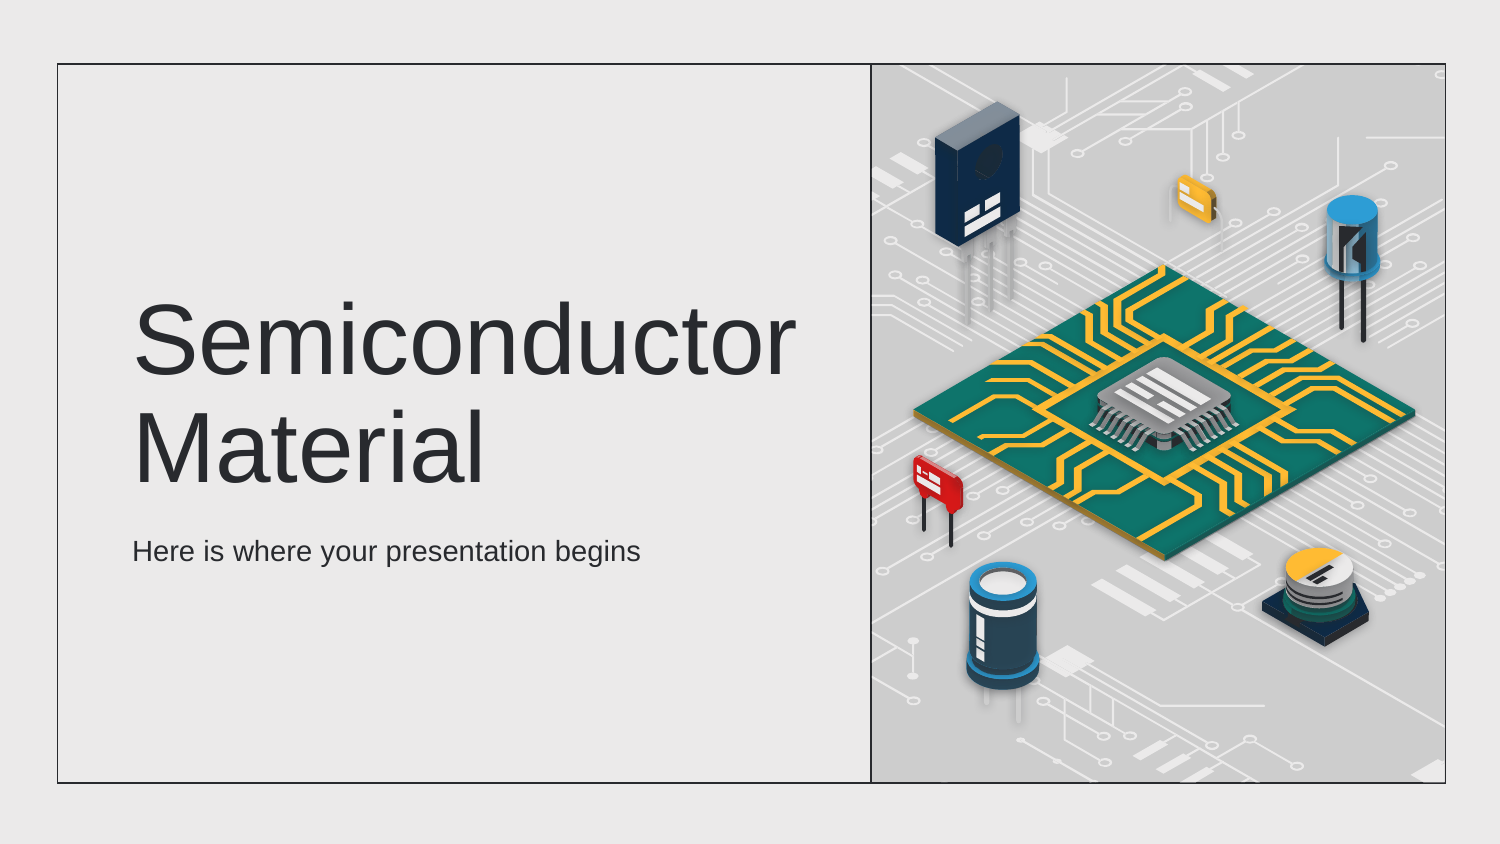

# Semiconductor Material
Here is where your presentation begins